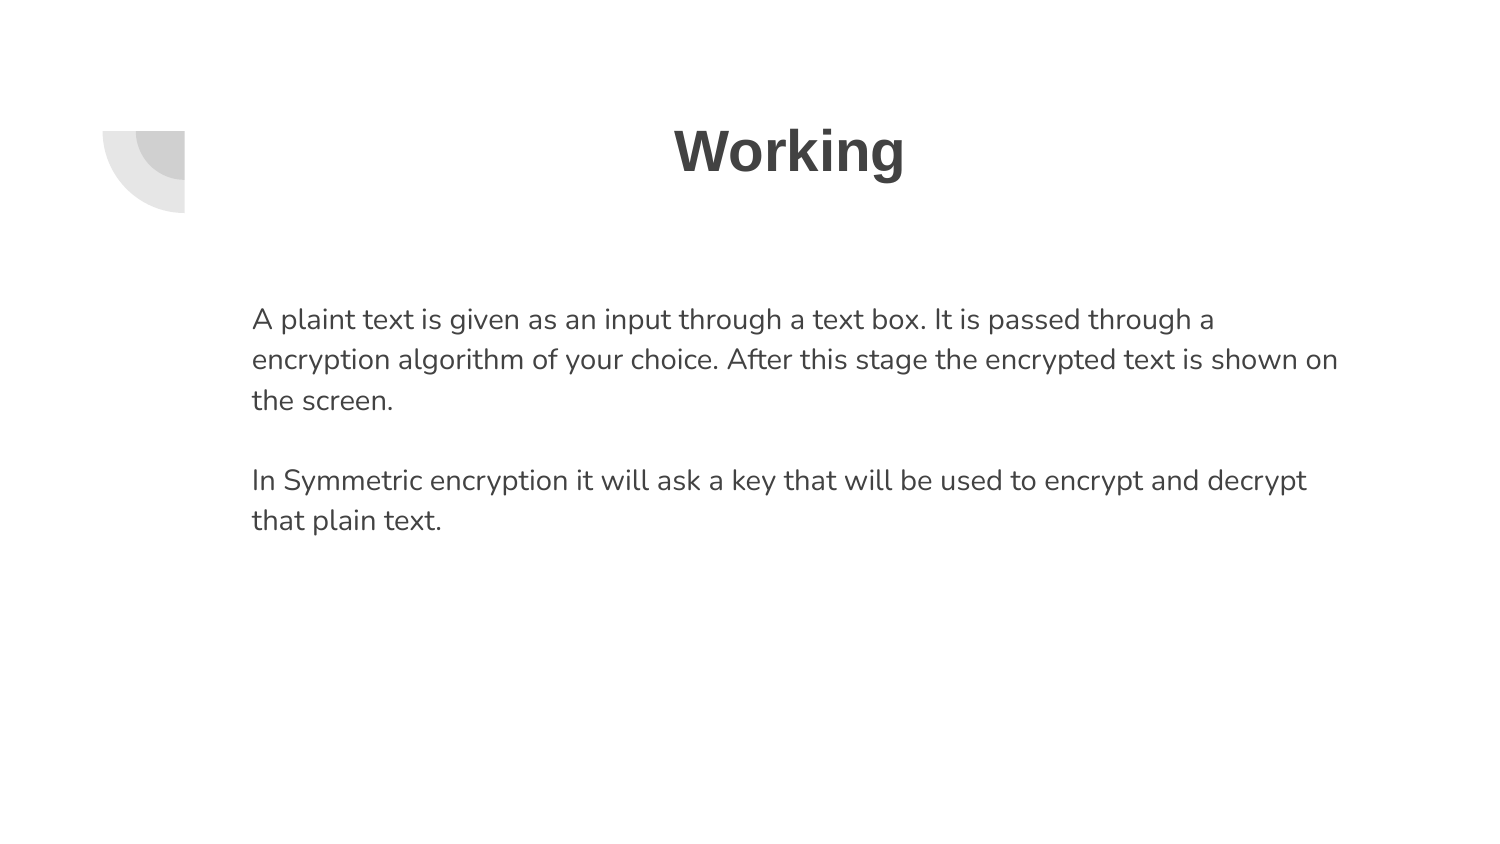

# Working
A plaint text is given as an input through a text box. It is passed through a encryption algorithm of your choice. After this stage the encrypted text is shown on the screen.

In Symmetric encryption it will ask a key that will be used to encrypt and decrypt that plain text.